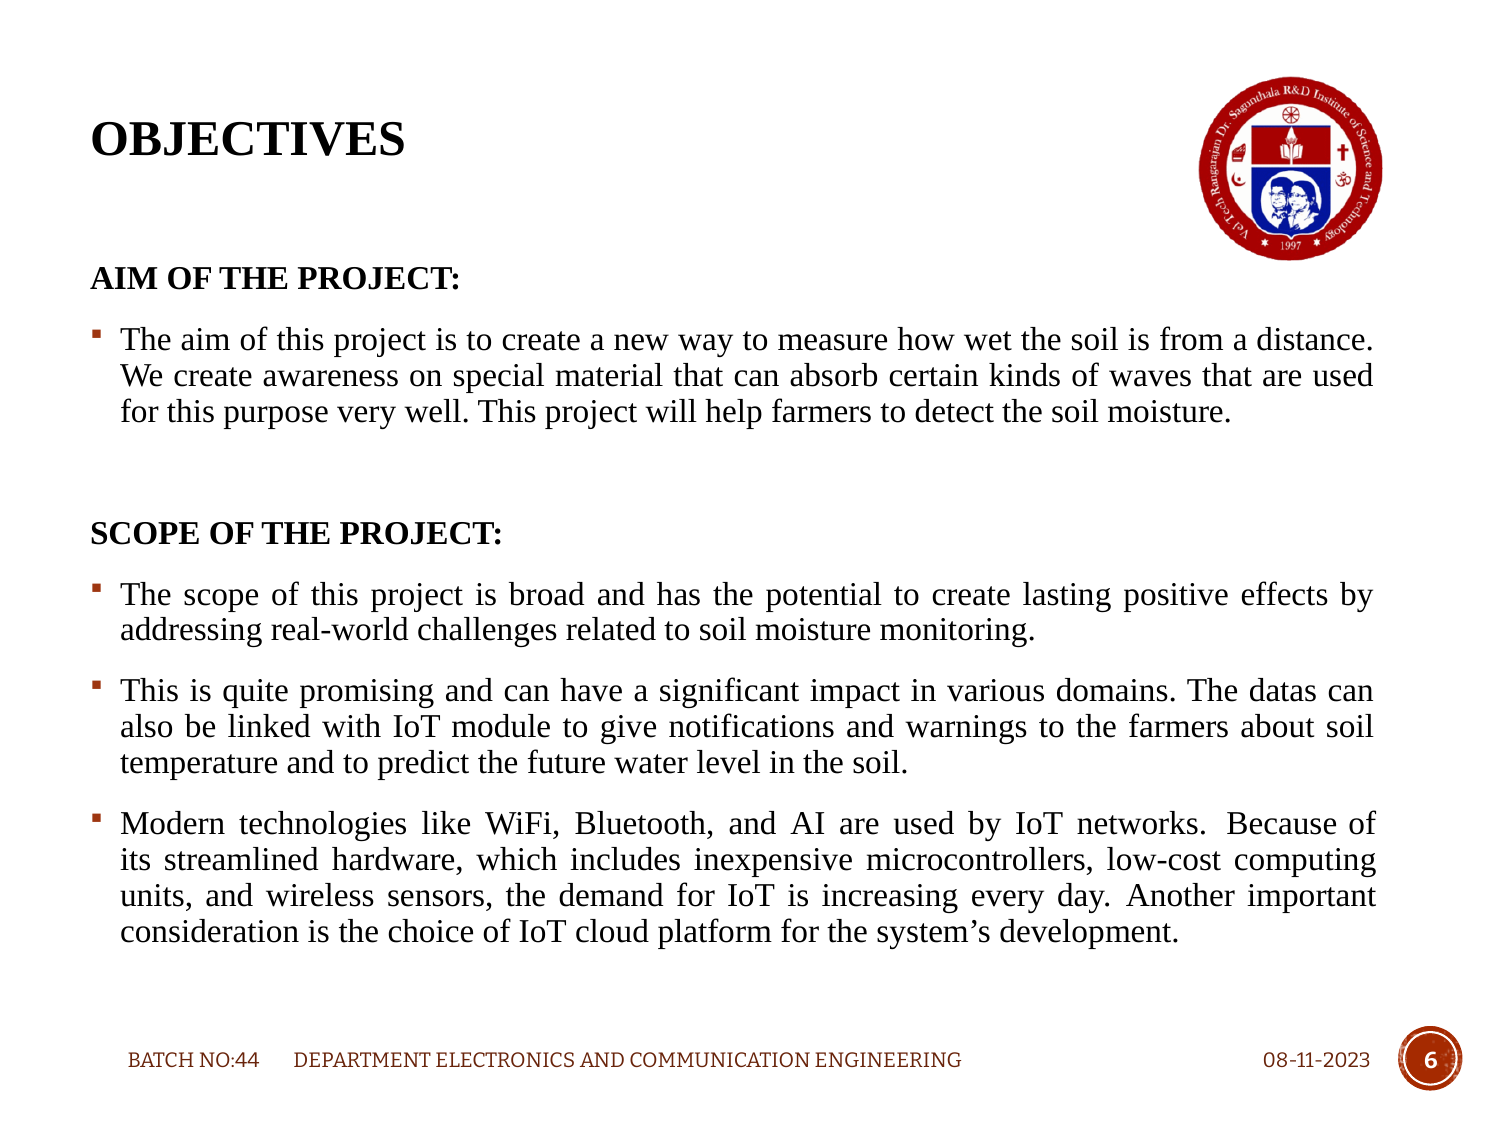

# OBJECTIVES

AIM OF THE PROJECT:
The aim of this project is to create a new way to measure how wet the soil is from a distance. We create awareness on special material that can absorb certain kinds of waves that are used for this purpose very well. This project will help farmers to detect the soil moisture.

SCOPE OF THE PROJECT:
The scope of this project is broad and has the potential to create lasting positive effects by addressing real-world challenges related to soil moisture monitoring.
This is quite promising and can have a significant impact in various domains. The datas can also be linked with IoT module to give notifications and warnings to the farmers about soil temperature and to predict the future water level in the soil.
Modern technologies like WiFi, Bluetooth, and AI are used by IoT networks. Because of its streamlined hardware, which includes inexpensive microcontrollers, low-cost computing units, and wireless sensors, the demand for IoT is increasing every day. Another important consideration is the choice of IoT cloud platform for the system’s development.

BATCH NO:44        DEPARTMENT ELECTRONICS AND COMMUNICATION ENGINEERING
08-11-2023
6